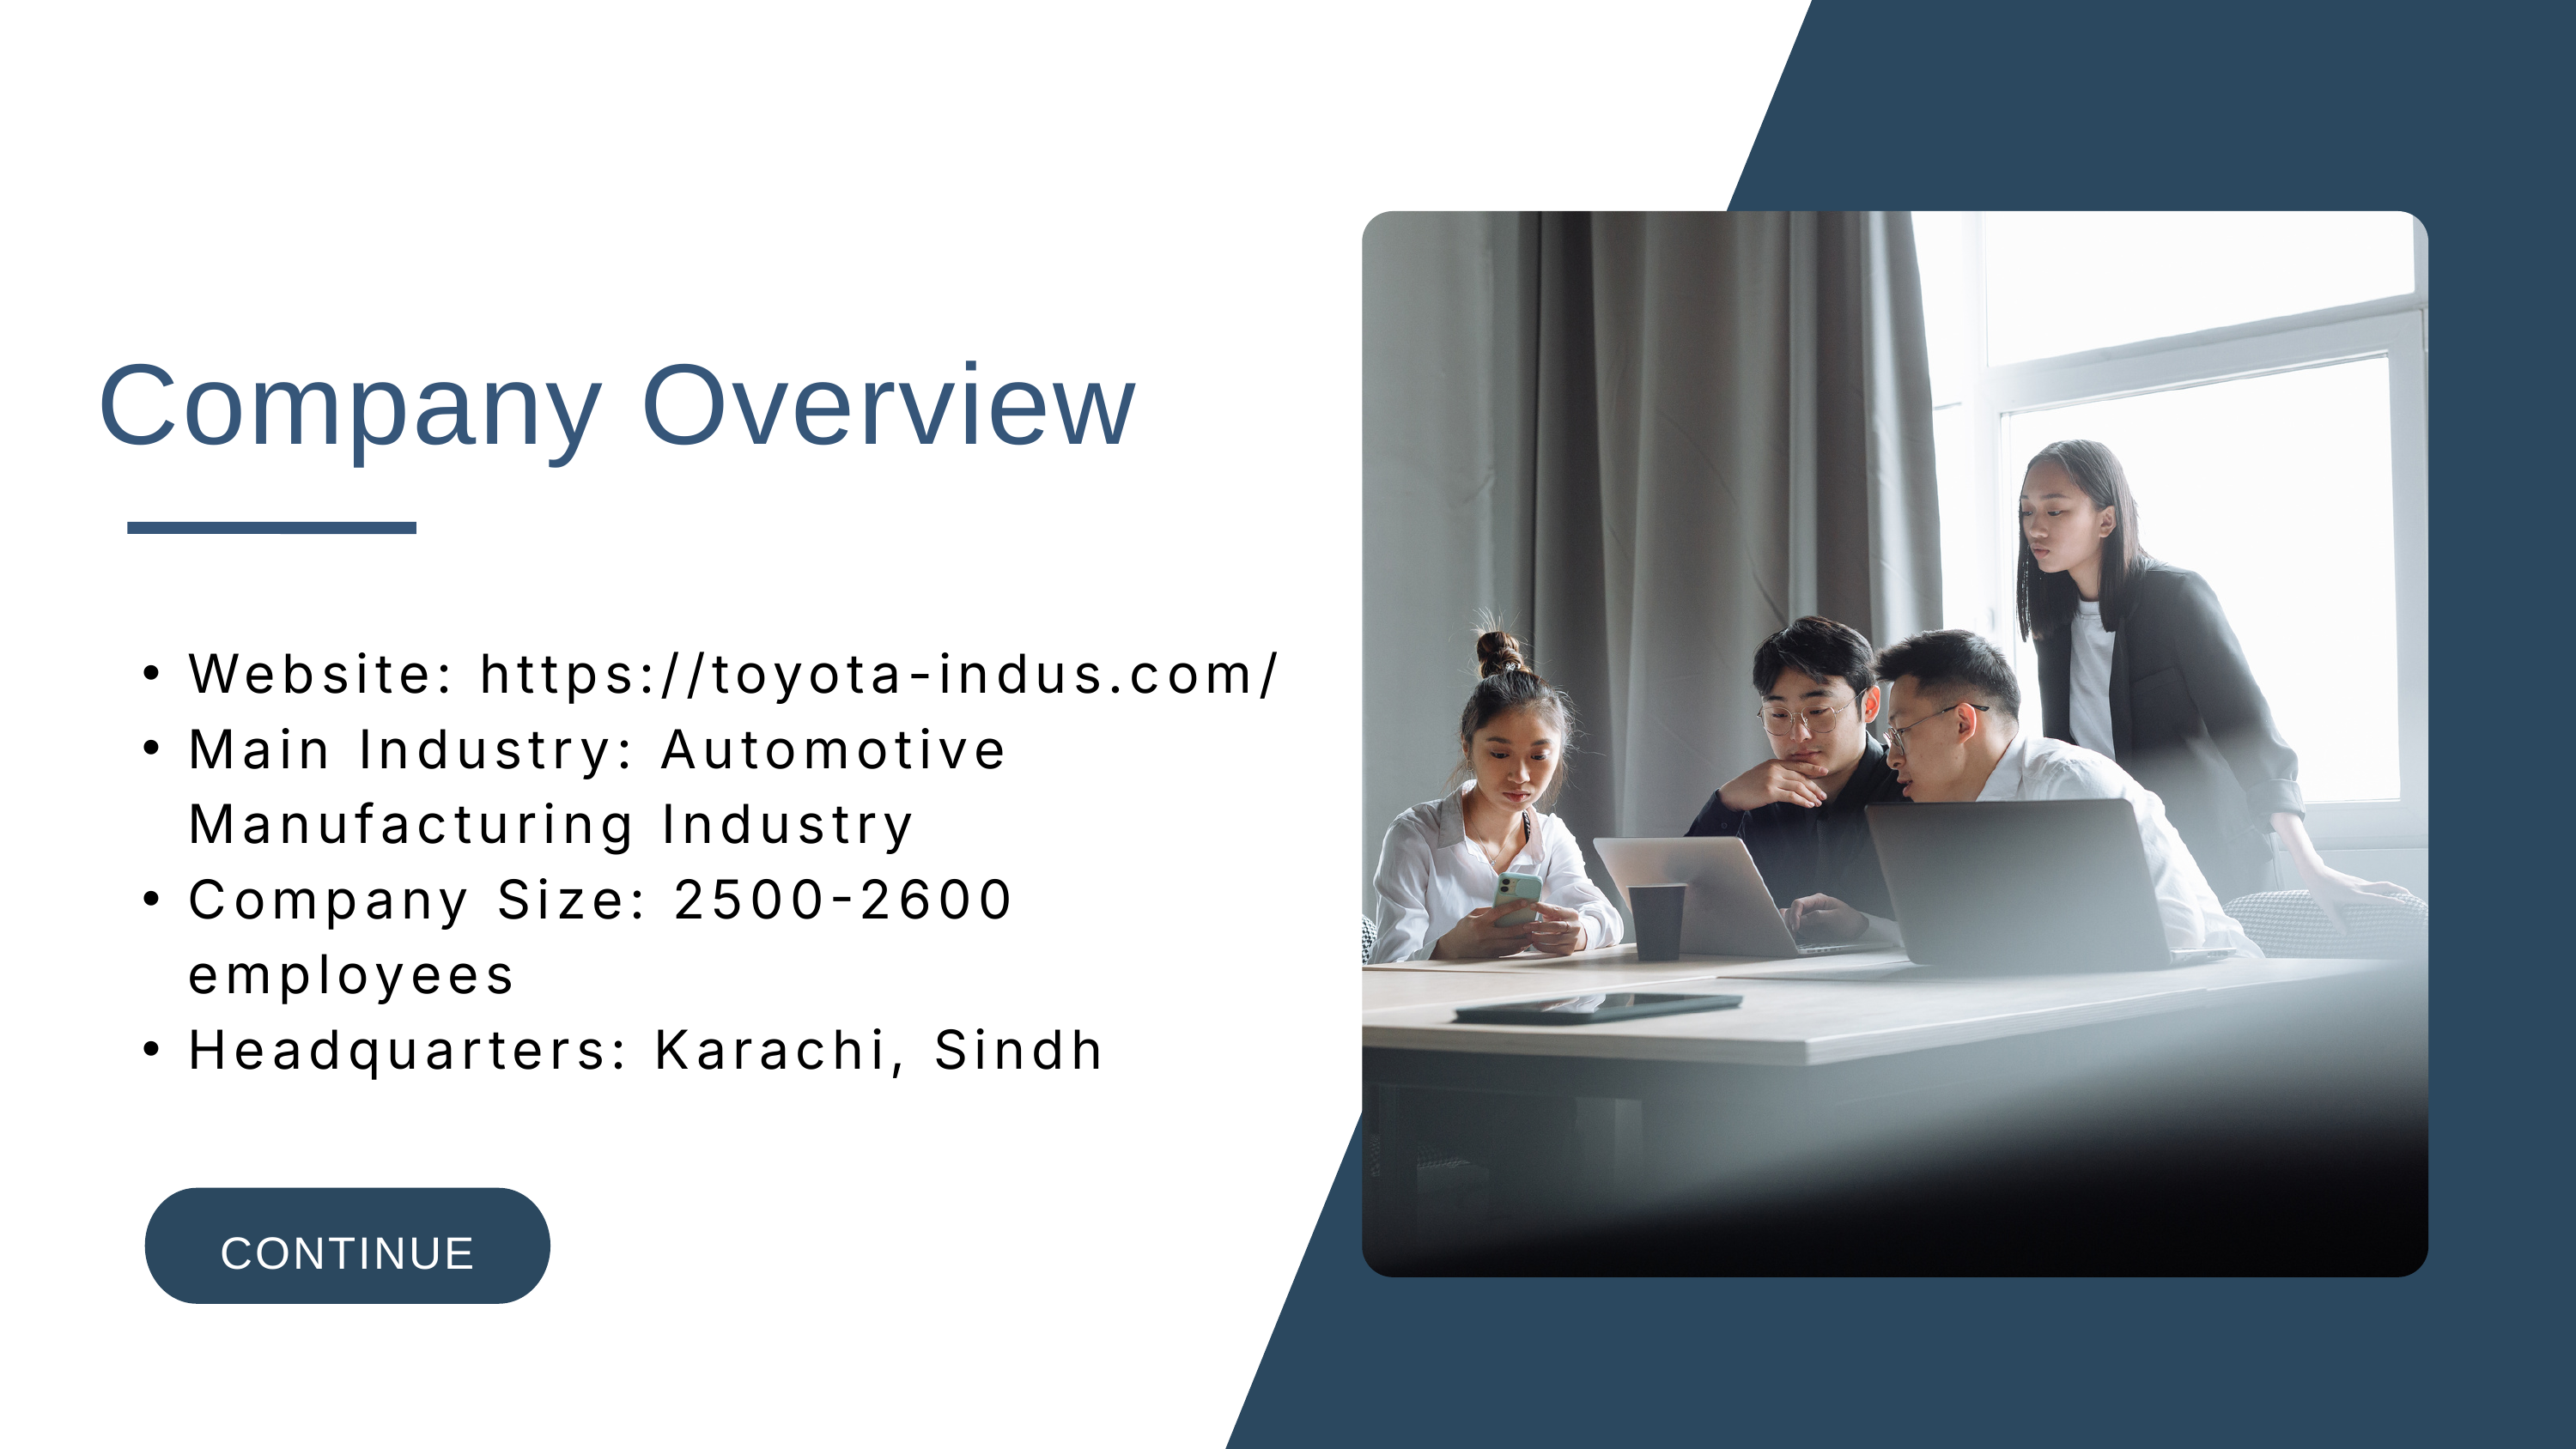

Company Overview

Website: https://toyota-indus.com/
Main Industry: Automotive Manufacturing Industry
Company Size: 2500-2600 employees
Headquarters: Karachi, Sindh

CONTINUE